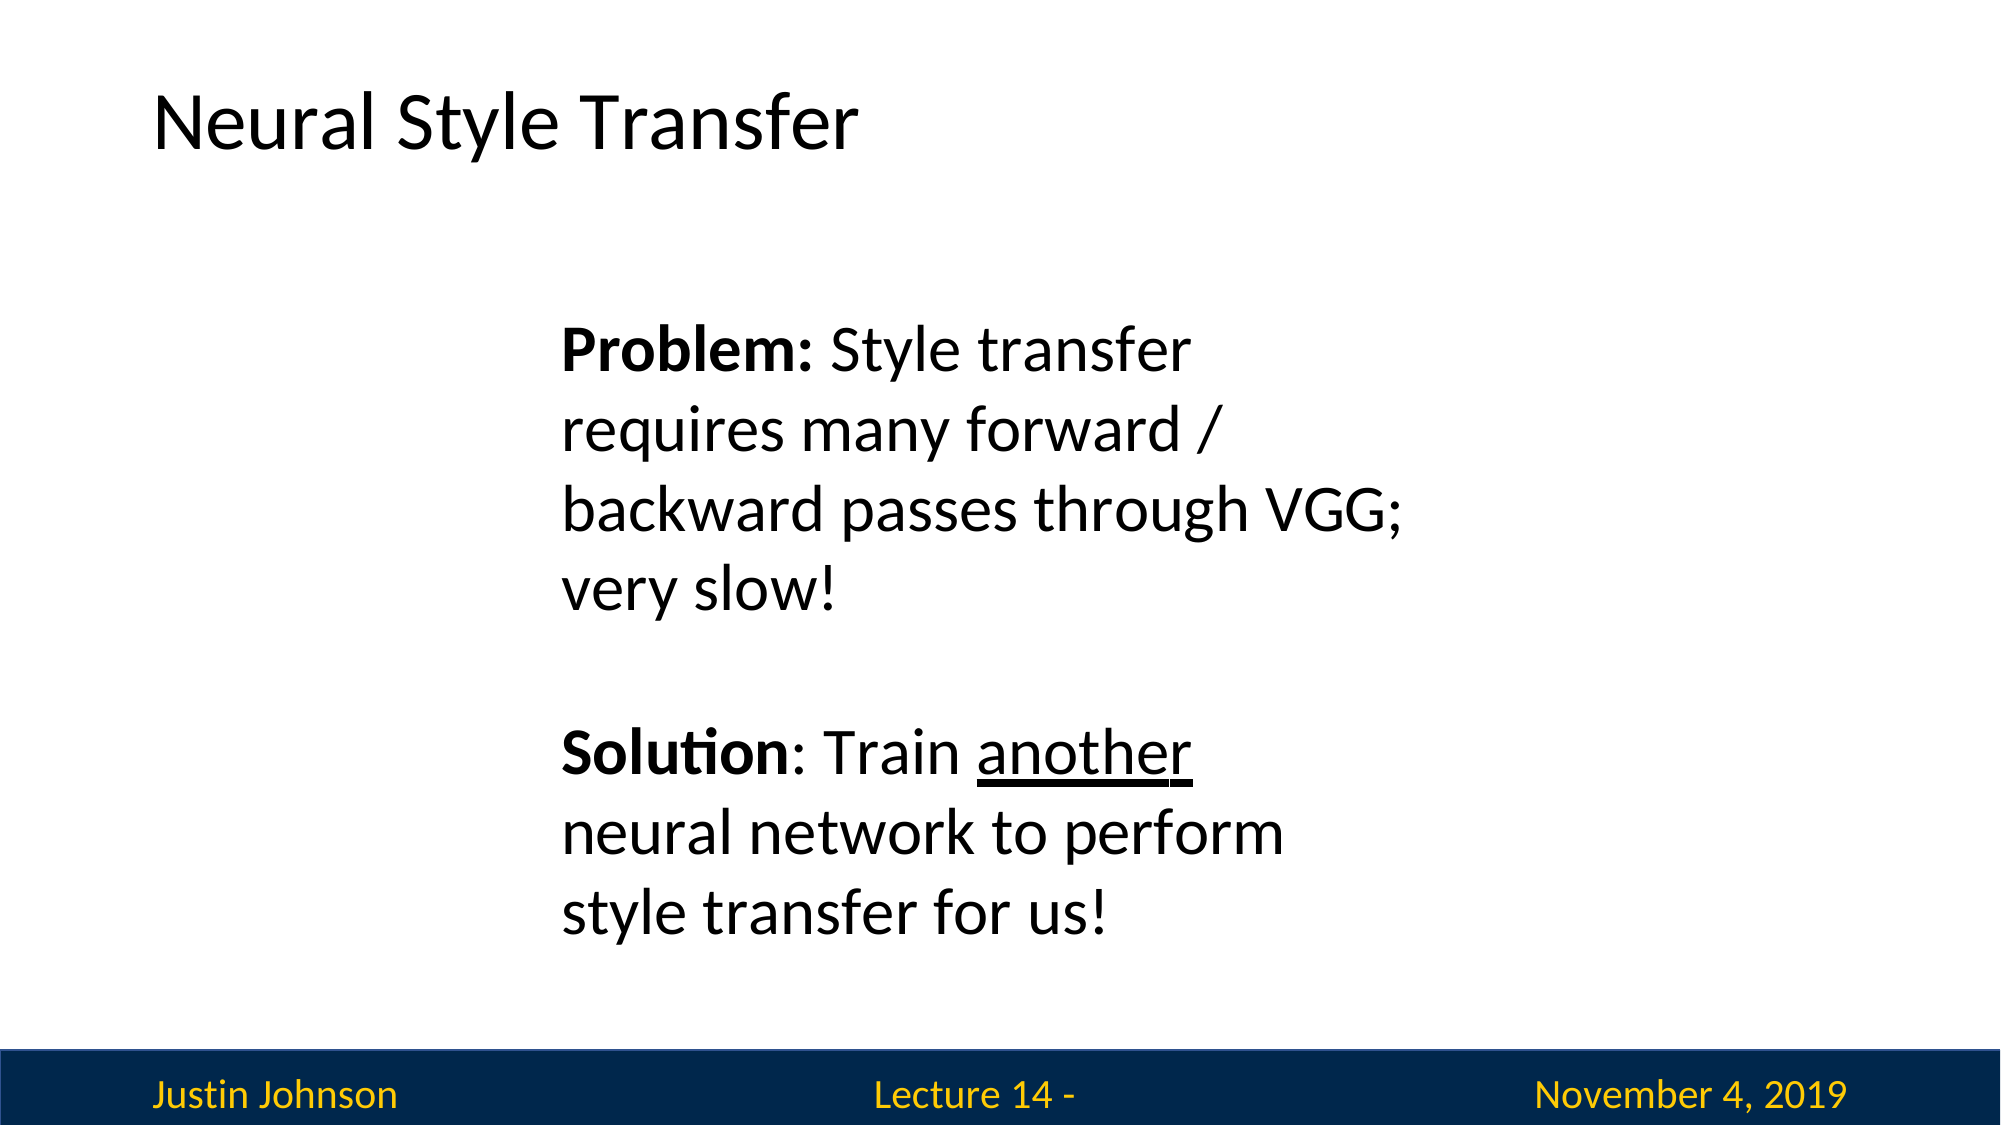

# Neural Style Transfer
Problem: Style transfer requires many forward / backward passes through VGG; very slow!

Solution: Train another neural network to perform style transfer for us!
Justin Johnson
November 4, 2019
Lecture 14 - 136